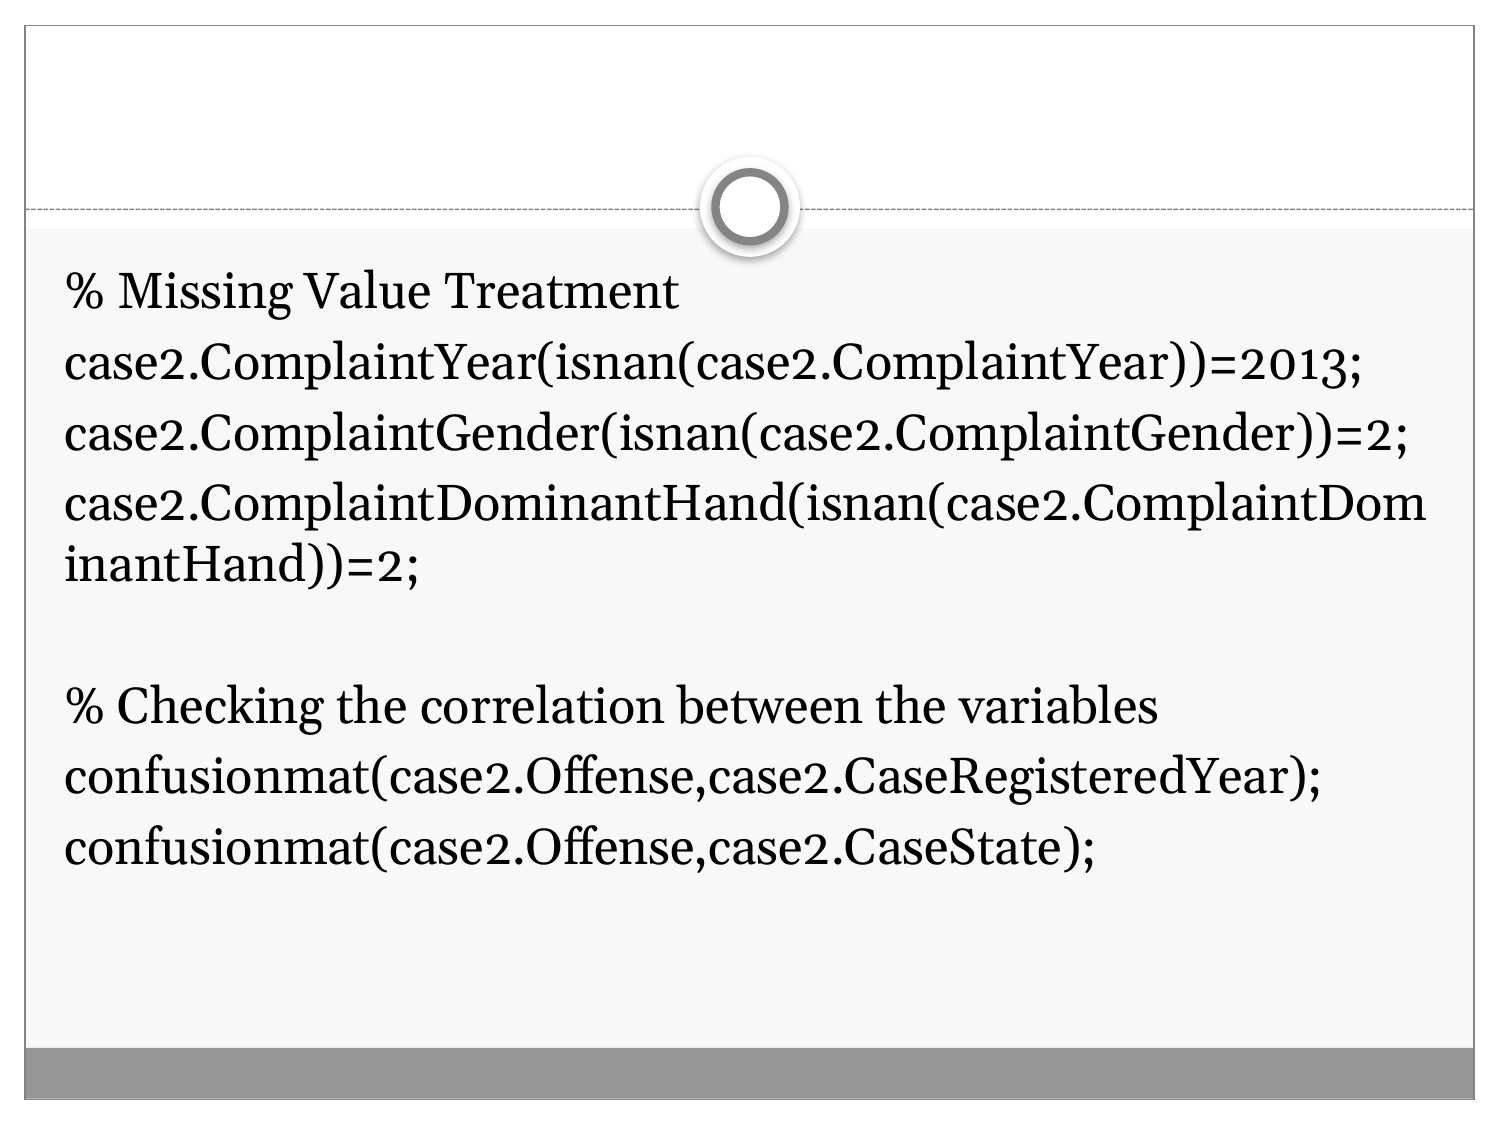

% Missing Value Treatment
case2.ComplaintYear(isnan(case2.ComplaintYear))=2013;
case2.ComplaintGender(isnan(case2.ComplaintGender))=2;
case2.ComplaintDominantHand(isnan(case2.ComplaintDominantHand))=2;

% Checking the correlation between the variables
confusionmat(case2.Offense,case2.CaseRegisteredYear);
confusionmat(case2.Offense,case2.CaseState);